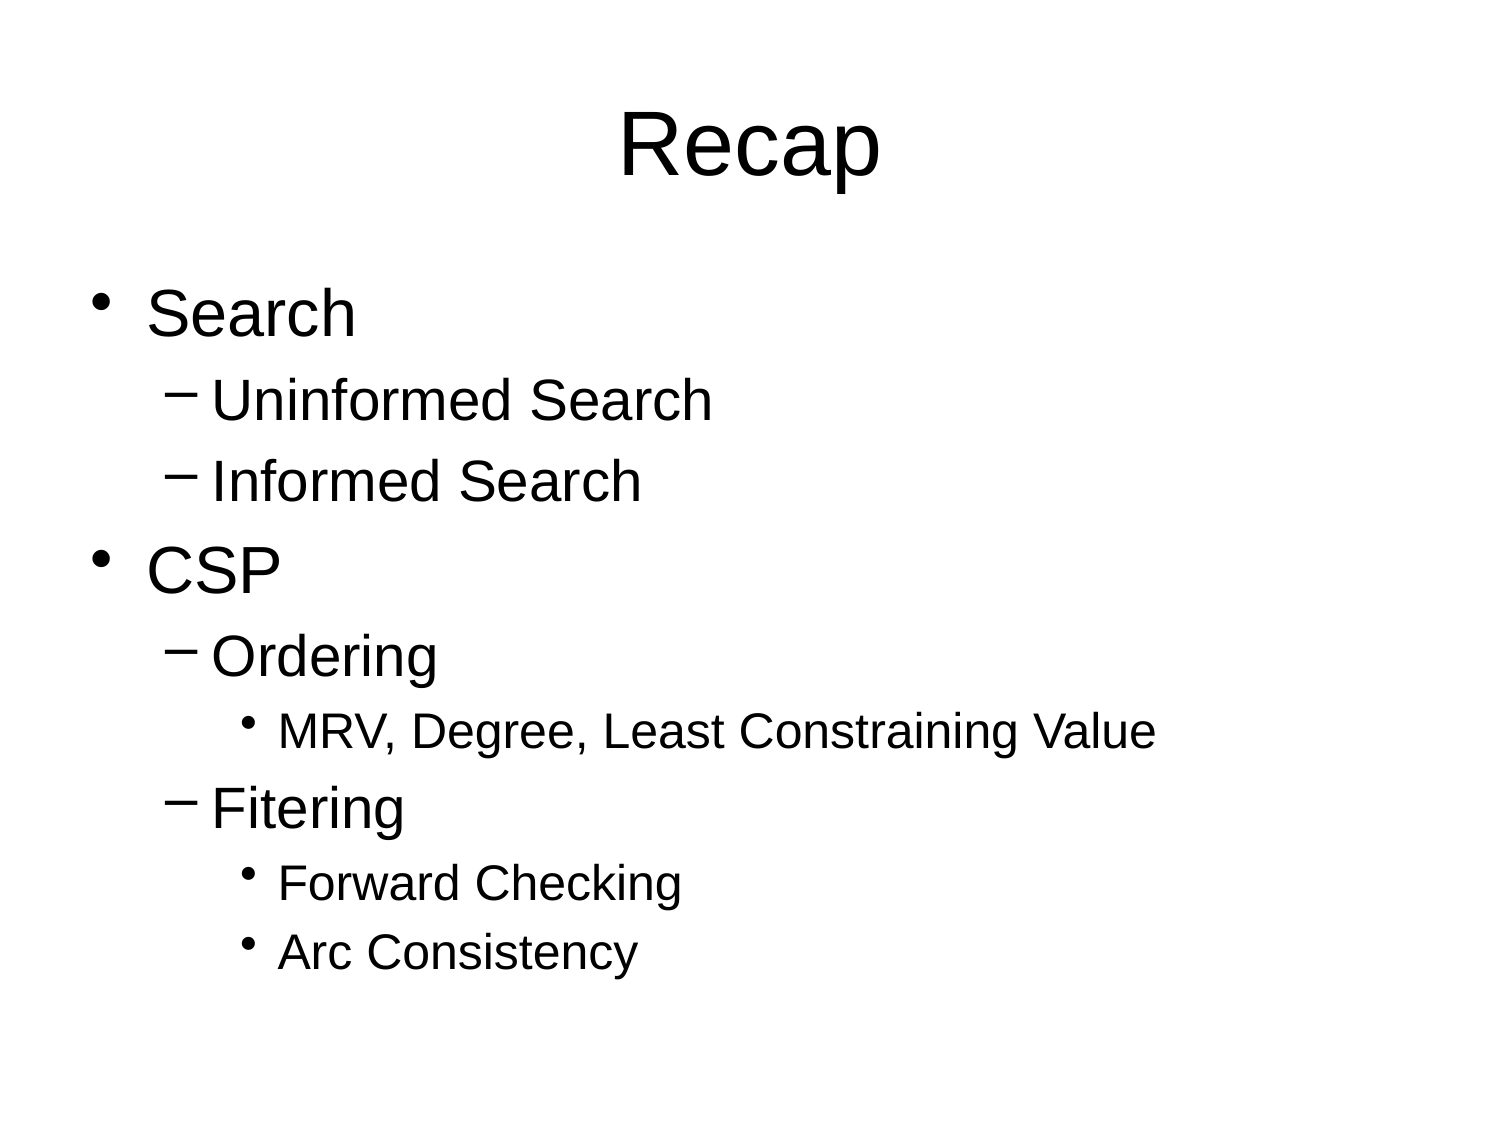

# Recap
Search
Uninformed Search
Informed Search
CSP
Ordering
MRV, Degree, Least Constraining Value
Fitering
Forward Checking
Arc Consistency